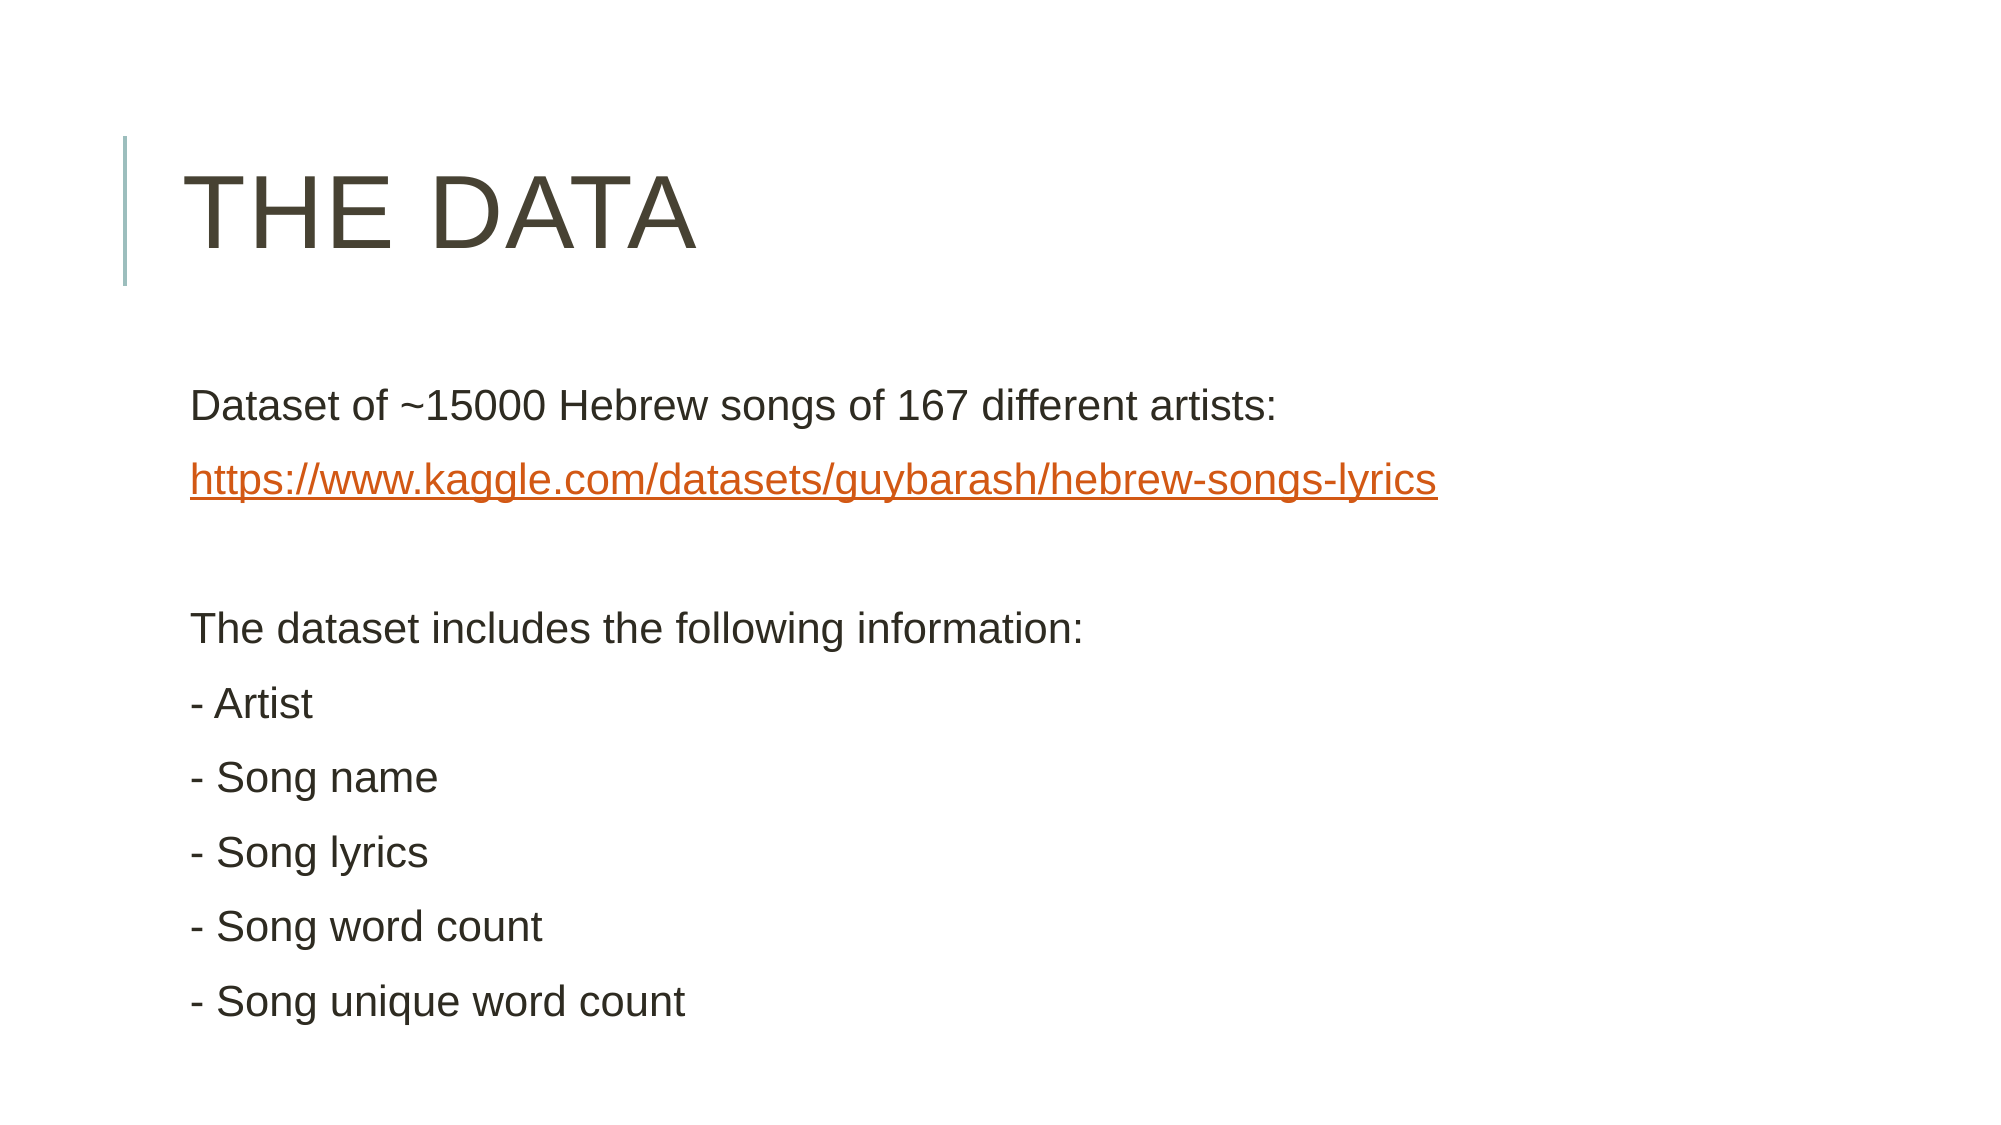

# The Data
Dataset of ~15000 Hebrew songs of 167 different artists:
https://www.kaggle.com/datasets/guybarash/hebrew-songs-lyrics

The dataset includes the following information:
- Artist
- Song name
- Song lyrics
- Song word count
- Song unique word count